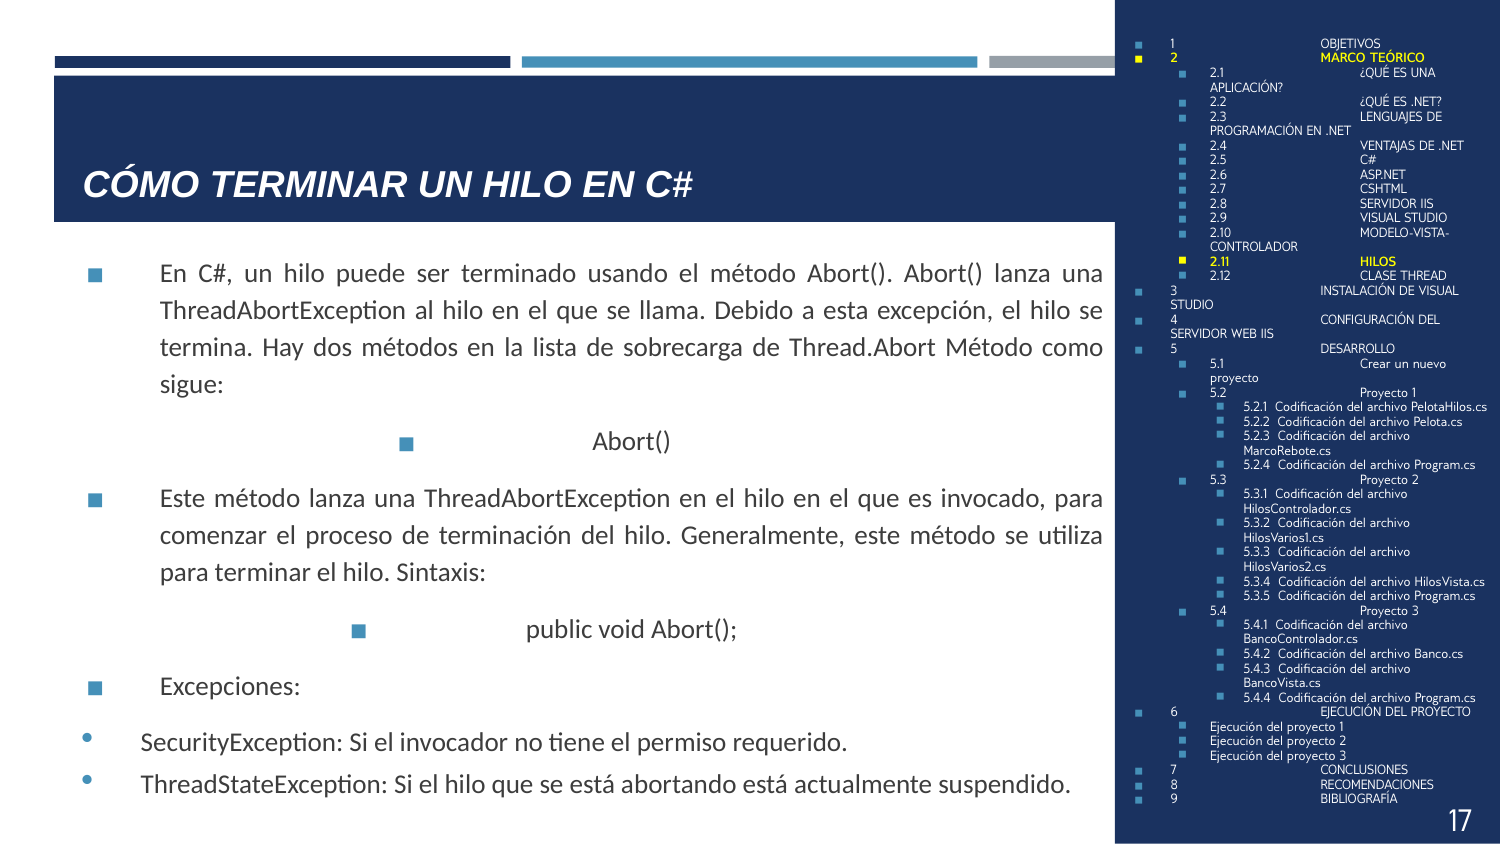

1	OBJETIVOS
2	MARCO TEÓRICO
2.1	¿QUÉ ES UNA APLICACIÓN?
2.2	¿QUÉ ES .NET?
2.3	LENGUAJES DE PROGRAMACIÓN EN .NET
2.4	VENTAJAS DE .NET
2.5	C#
2.6	ASP.NET
2.7	CSHTML
2.8	SERVIDOR IIS
2.9	VISUAL STUDIO
2.10	MODELO-VISTA-CONTROLADOR
2.11	HILOS
2.12	CLASE THREAD
3	INSTALACIÓN DE VISUAL STUDIO
4	CONFIGURACIÓN DEL SERVIDOR WEB IIS
5	DESARROLLO
5.1	Crear un nuevo proyecto
5.2	Proyecto 1
5.2.1  Codificación del archivo PelotaHilos.cs
5.2.2  Codificación del archivo Pelota.cs
5.2.3  Codificación del archivo MarcoRebote.cs
5.2.4  Codificación del archivo Program.cs
5.3	Proyecto 2
5.3.1  Codificación del archivo HilosControlador.cs
5.3.2  Codificación del archivo HilosVarios1.cs
5.3.3  Codificación del archivo HilosVarios2.cs
5.3.4  Codificación del archivo HilosVista.cs
5.3.5  Codificación del archivo Program.cs
5.4	Proyecto 3
5.4.1  Codificación del archivo BancoControlador.cs
5.4.2  Codificación del archivo Banco.cs
5.4.3  Codificación del archivo BancoVista.cs
5.4.4  Codificación del archivo Program.cs
6	EJECUCIÓN DEL PROYECTO
Ejecución del proyecto 1
Ejecución del proyecto 2
Ejecución del proyecto 3
7	CONCLUSIONES
8	RECOMENDACIONES
9	BIBLIOGRAFÍA
# CÓMO TERMINAR UN HILO EN C#
En C#, un hilo puede ser terminado usando el método Abort(). Abort() lanza una ThreadAbortException al hilo en el que se llama. Debido a esta excepción, el hilo se termina. Hay dos métodos en la lista de sobrecarga de Thread.Abort Método como sigue:
Abort()
Este método lanza una ThreadAbortException en el hilo en el que es invocado, para comenzar el proceso de terminación del hilo. Generalmente, este método se utiliza para terminar el hilo. Sintaxis:
public void Abort();
Excepciones:
SecurityException: Si el invocador no tiene el permiso requerido.
ThreadStateException: Si el hilo que se está abortando está actualmente suspendido.

17